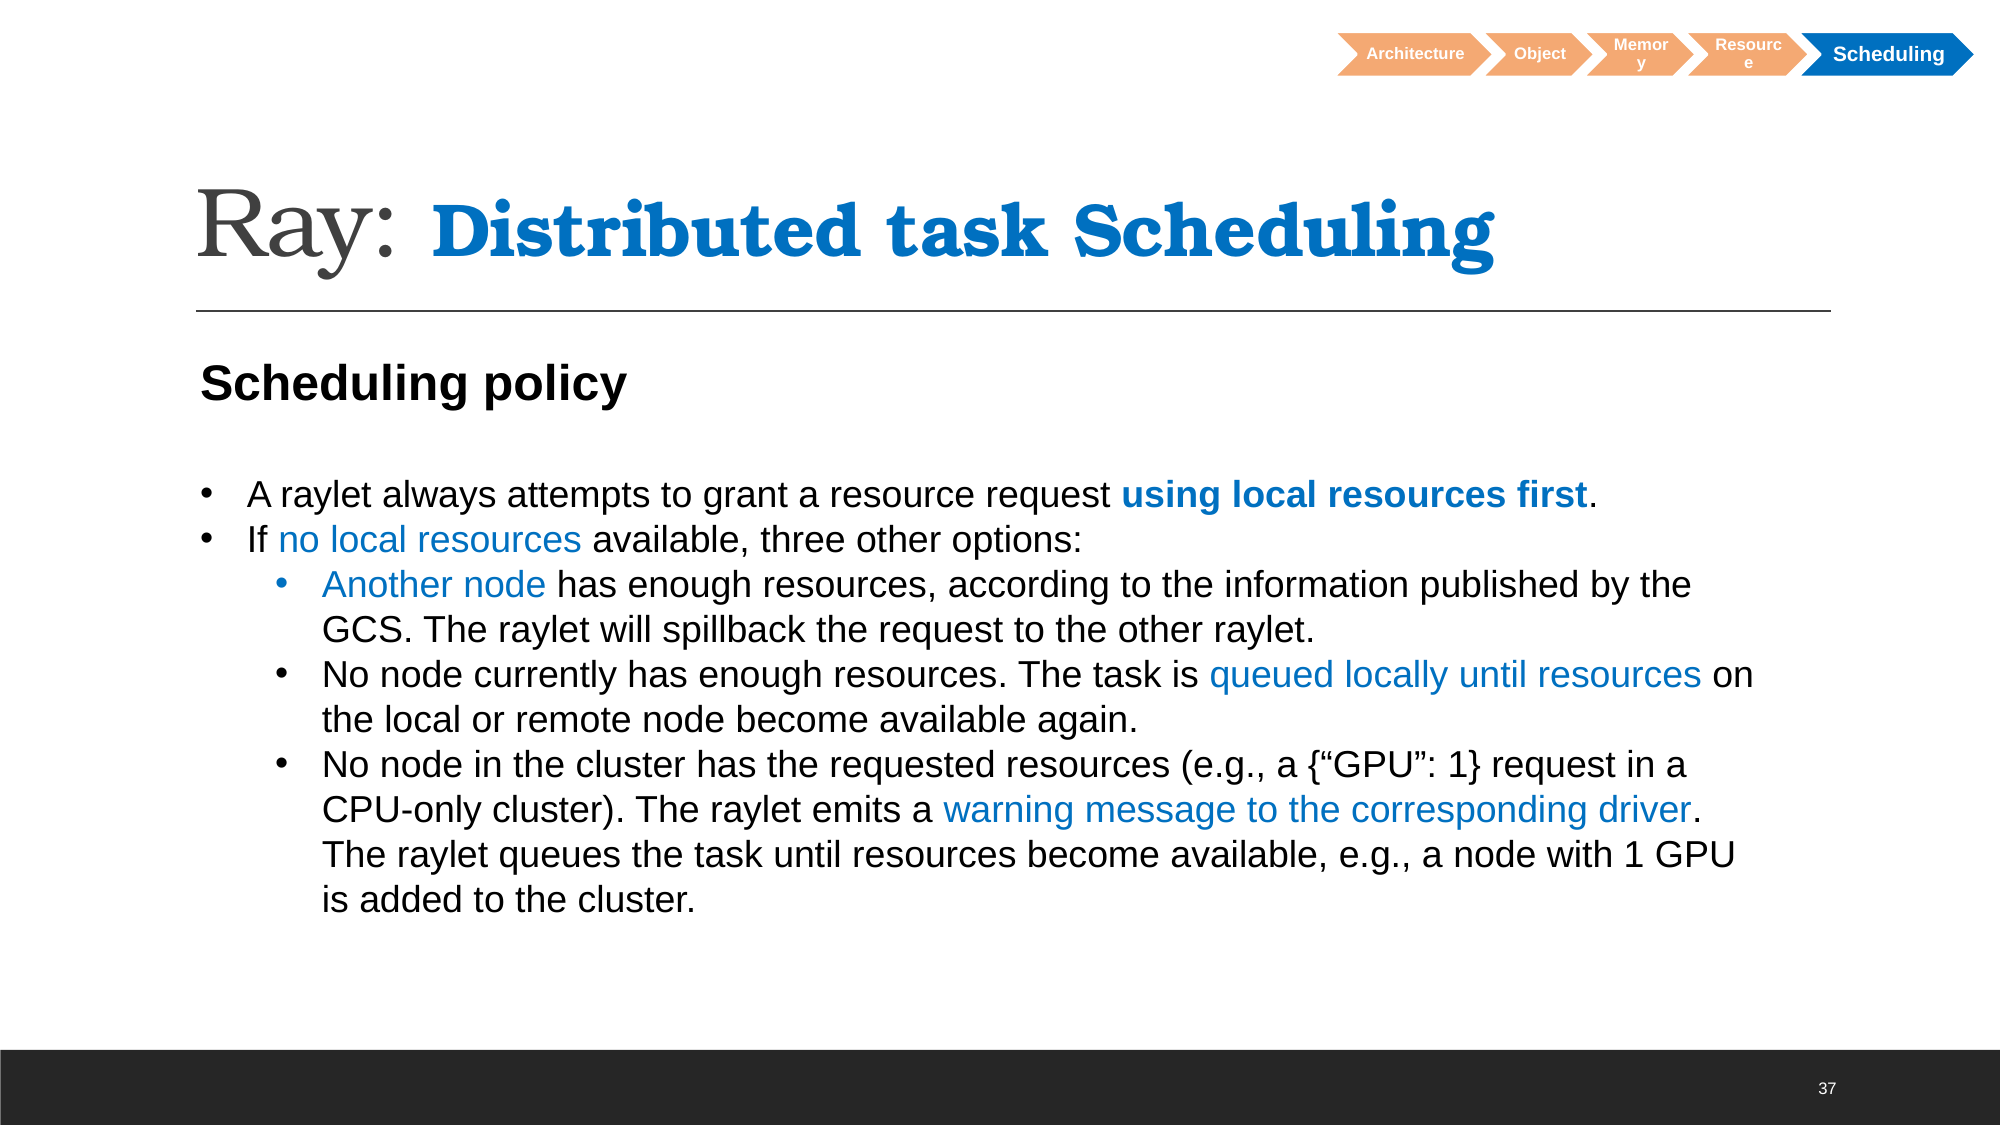

Architecture
Object
Memory
Resource
Scheduling
# Ray: Distributed task Scheduling
Scheduling policy

A raylet always attempts to grant a resource request using local resources first.
If no local resources available, three other options:
Another node has enough resources, according to the information published by the GCS. The raylet will spillback the request to the other raylet.
No node currently has enough resources. The task is queued locally until resources on the local or remote node become available again.
No node in the cluster has the requested resources (e.g., a {“GPU”: 1} request in a CPU-only cluster). The raylet emits a warning message to the corresponding driver. The raylet queues the task until resources become available, e.g., a node with 1 GPU is added to the cluster.
37